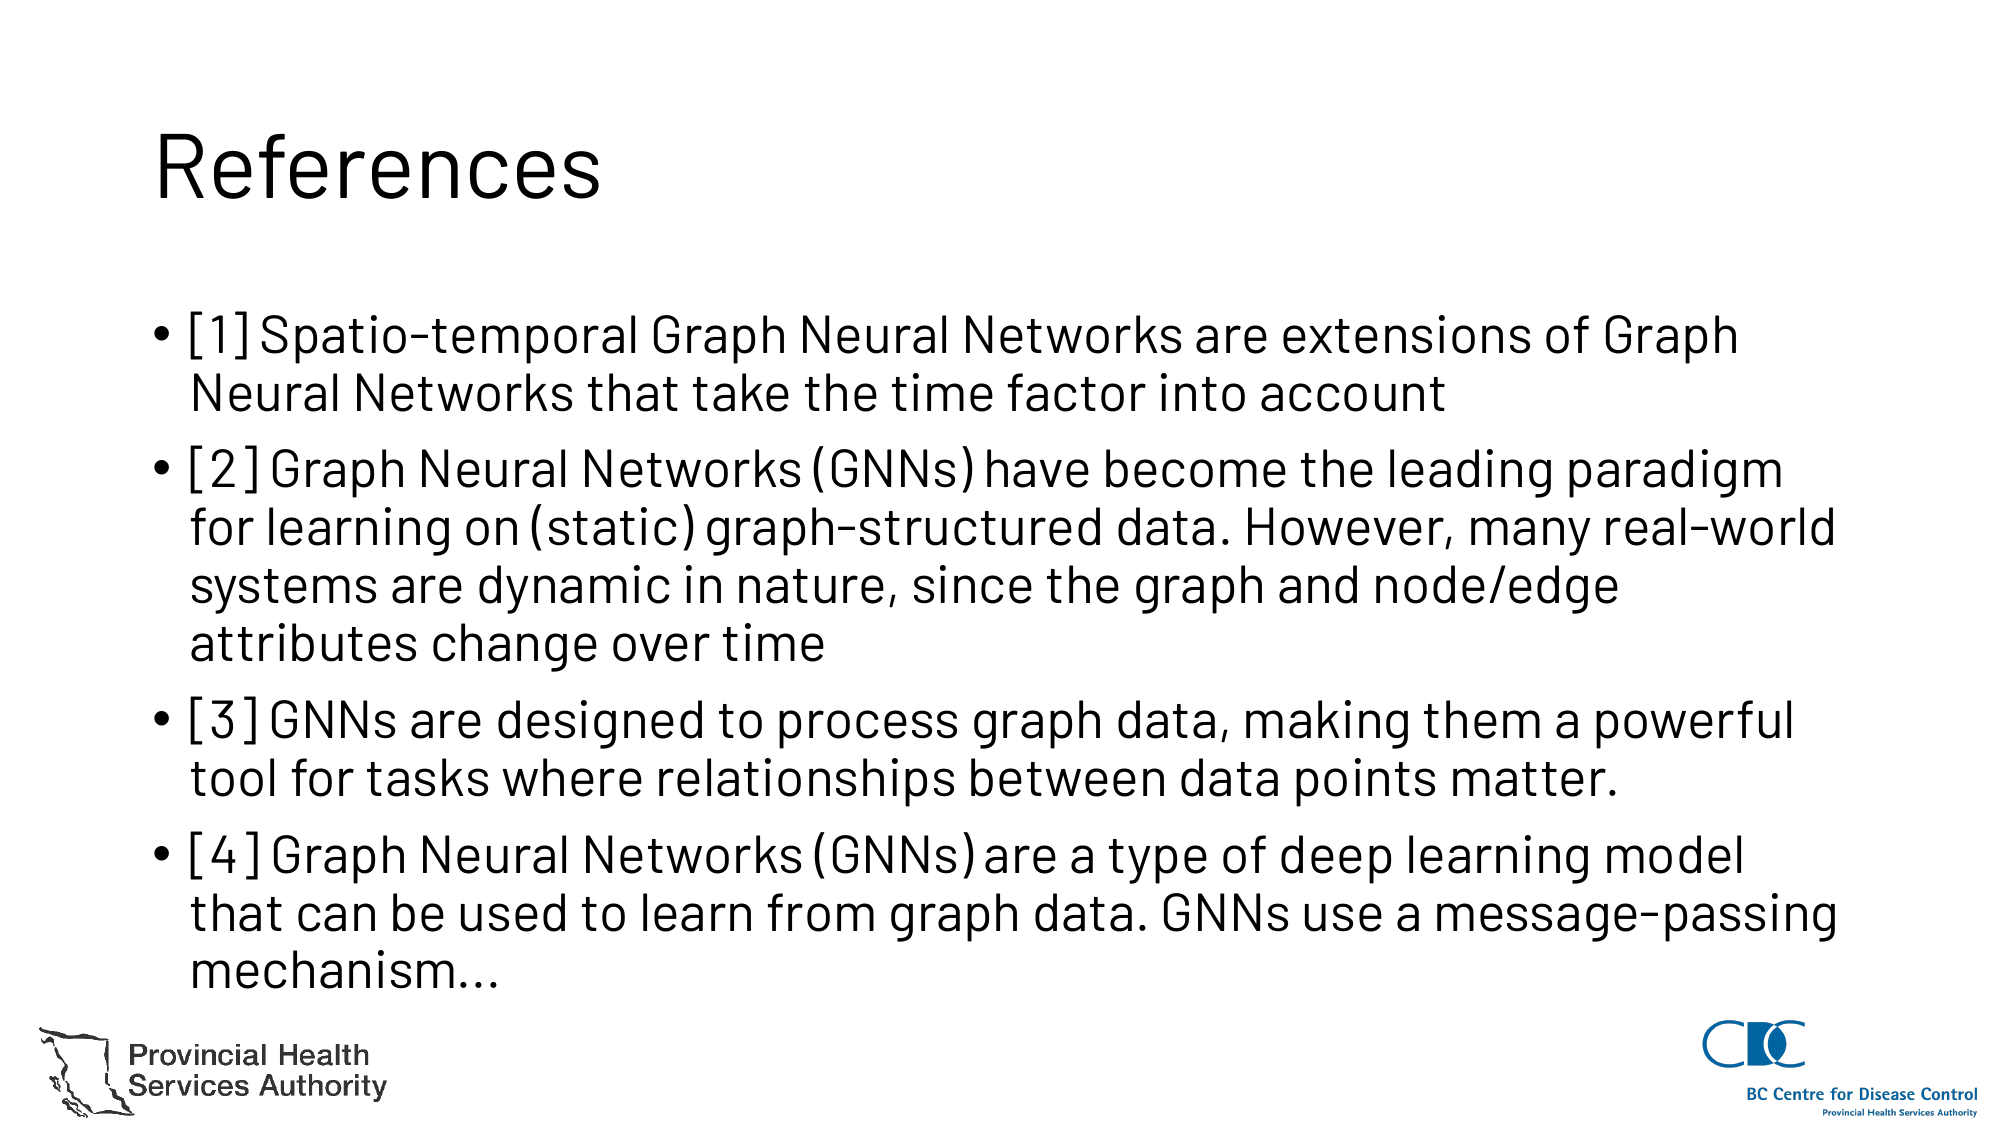

# References
[1] Spatio-temporal Graph Neural Networks are extensions of Graph Neural Networks that take the time factor into account
[2] Graph Neural Networks (GNNs) have become the leading paradigm for learning on (static) graph-structured data. However, many real-world systems are dynamic in nature, since the graph and node/edge attributes change over time
[3] GNNs are designed to process graph data, making them a powerful tool for tasks where relationships between data points matter.
[4] Graph Neural Networks (GNNs) are a type of deep learning model that can be used to learn from graph data. GNNs use a message-passing mechanism...